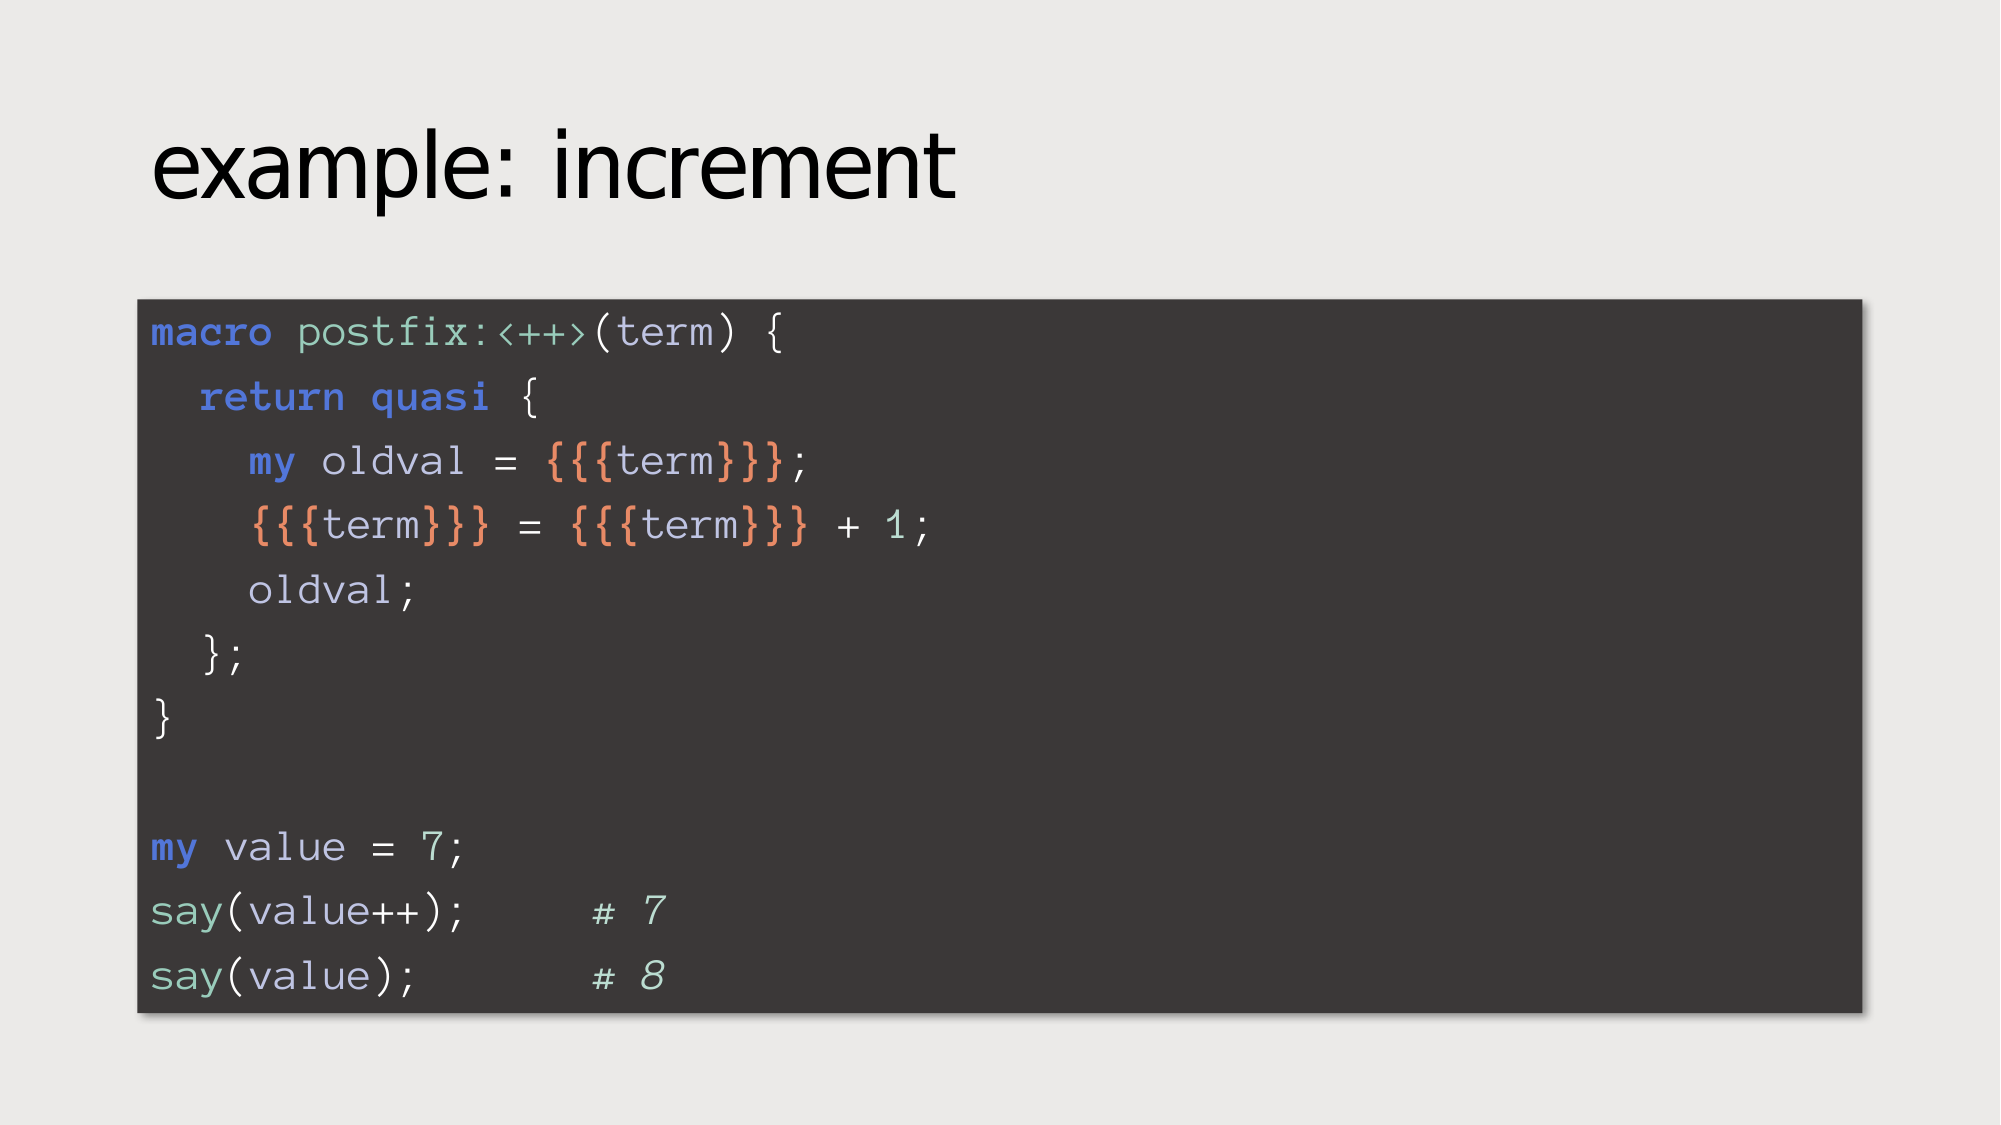

# example: increment
macro postfix:<++>(term) {
  return quasi {
    my oldval = {{{term}}};
    {{{term}}} = {{{term}}} + 1;
    oldval;
  };
}

my value = 7;
say(value++);     # 7
say(value);       # 8